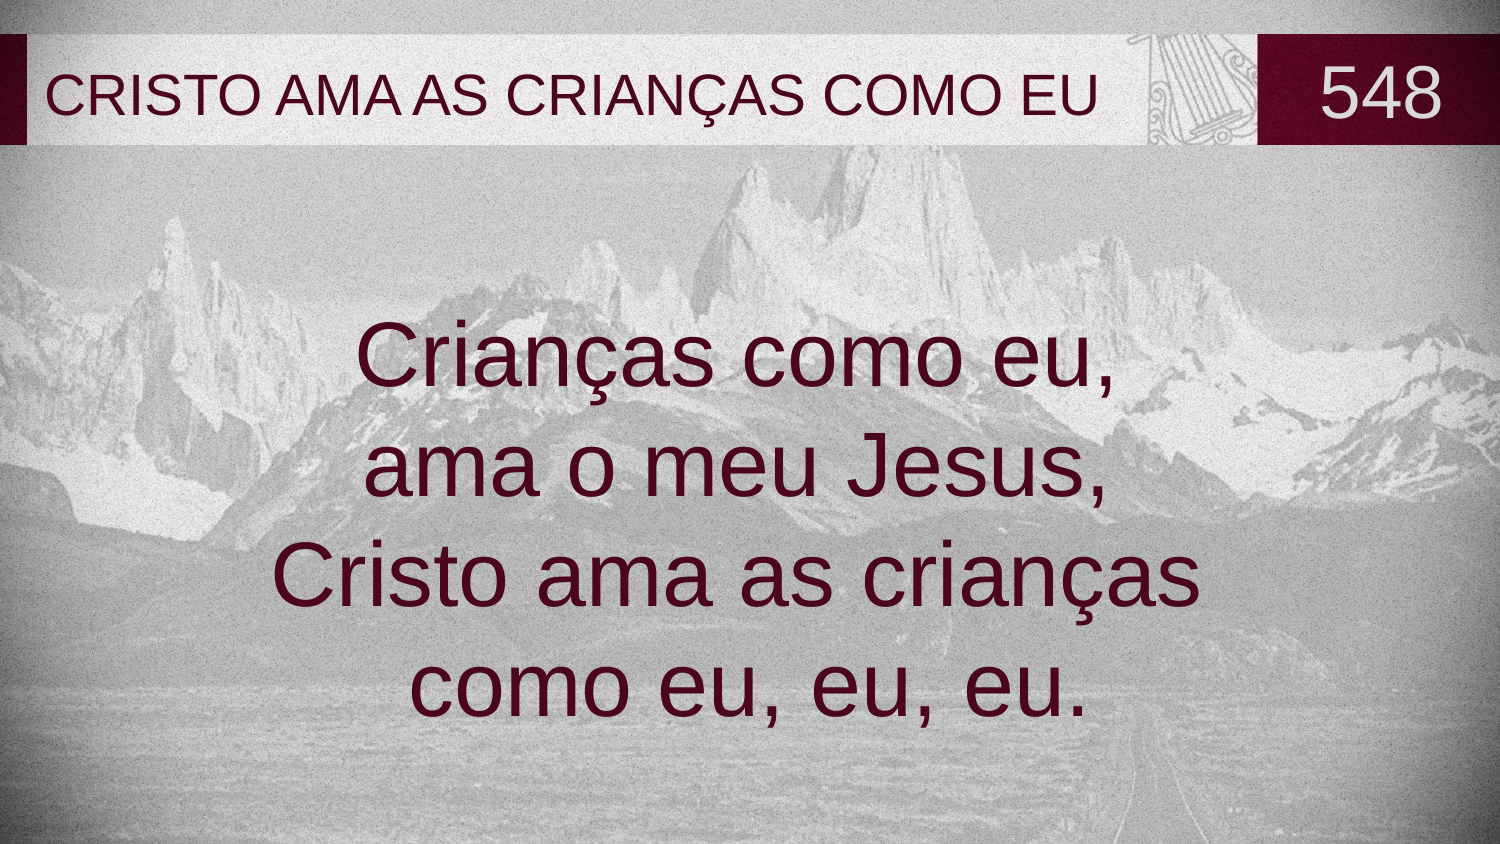

# CRISTO AMA AS CRIANÇAS COMO EU
548
Crianças como eu,
ama o meu Jesus,
Cristo ama as crianças
como eu, eu, eu.